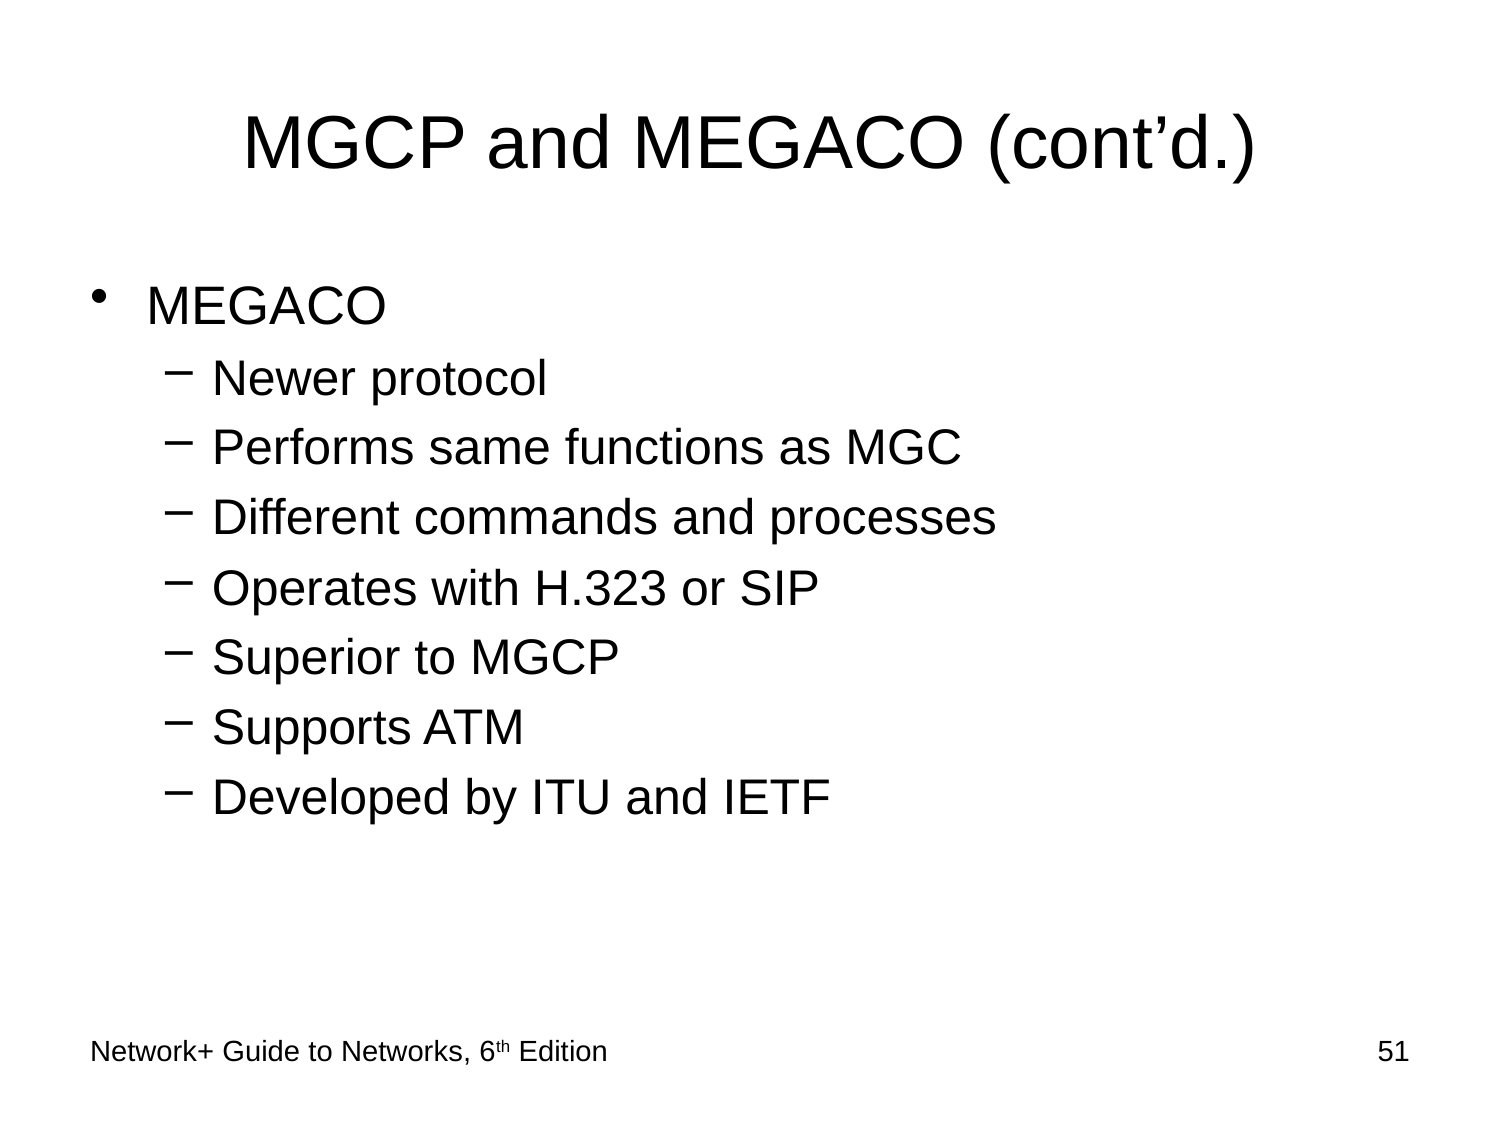

# MGCP and MEGACO (cont’d.)
MEGACO
Newer protocol
Performs same functions as MGC
Different commands and processes
Operates with H.323 or SIP
Superior to MGCP
Supports ATM
Developed by ITU and IETF
Network+ Guide to Networks, 6th Edition
51